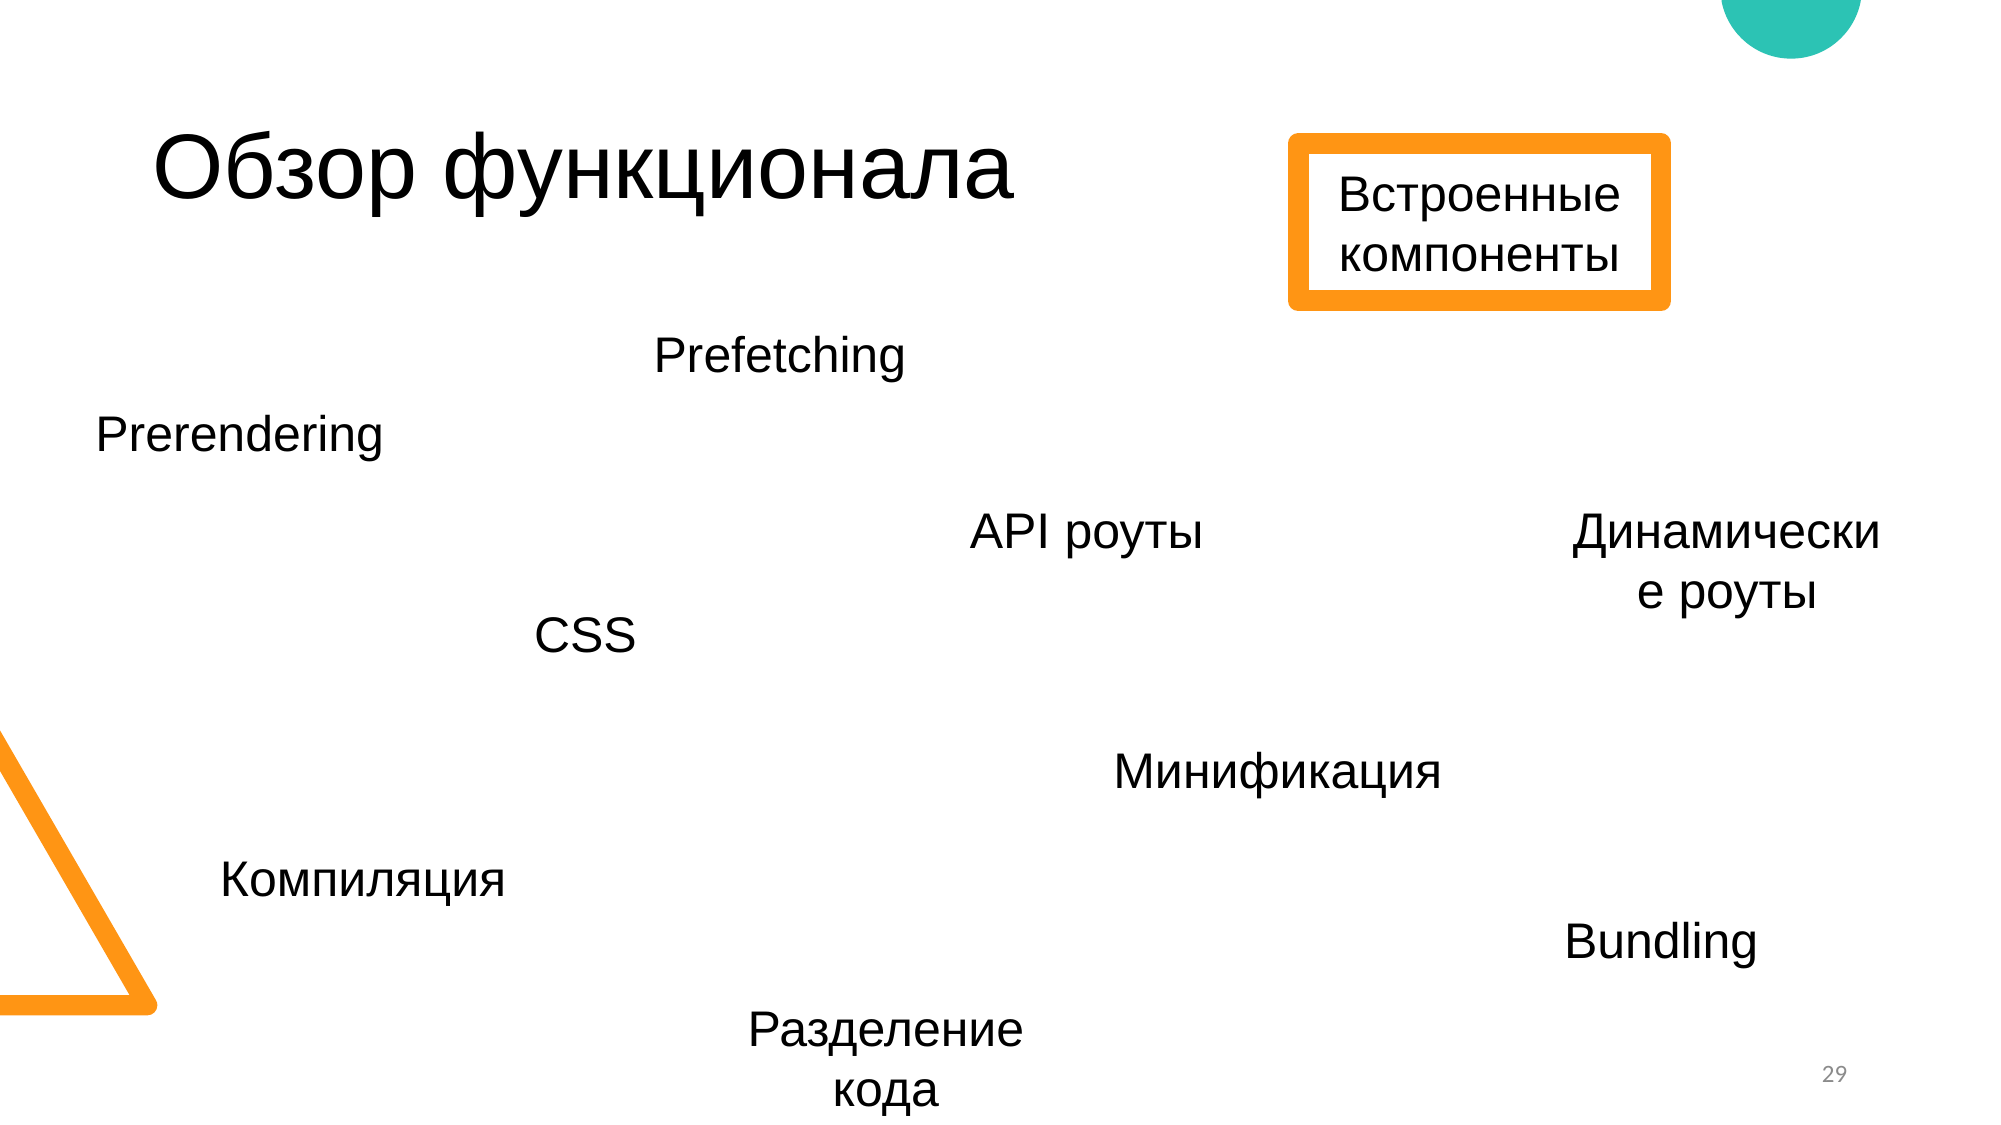

# Обзор функционала

Встроенные компоненты
Prefetching
Prerendering
API роуты
Динамические роуты
CSS
Минификация
Компиляция
Bundling
Разделение кода
29